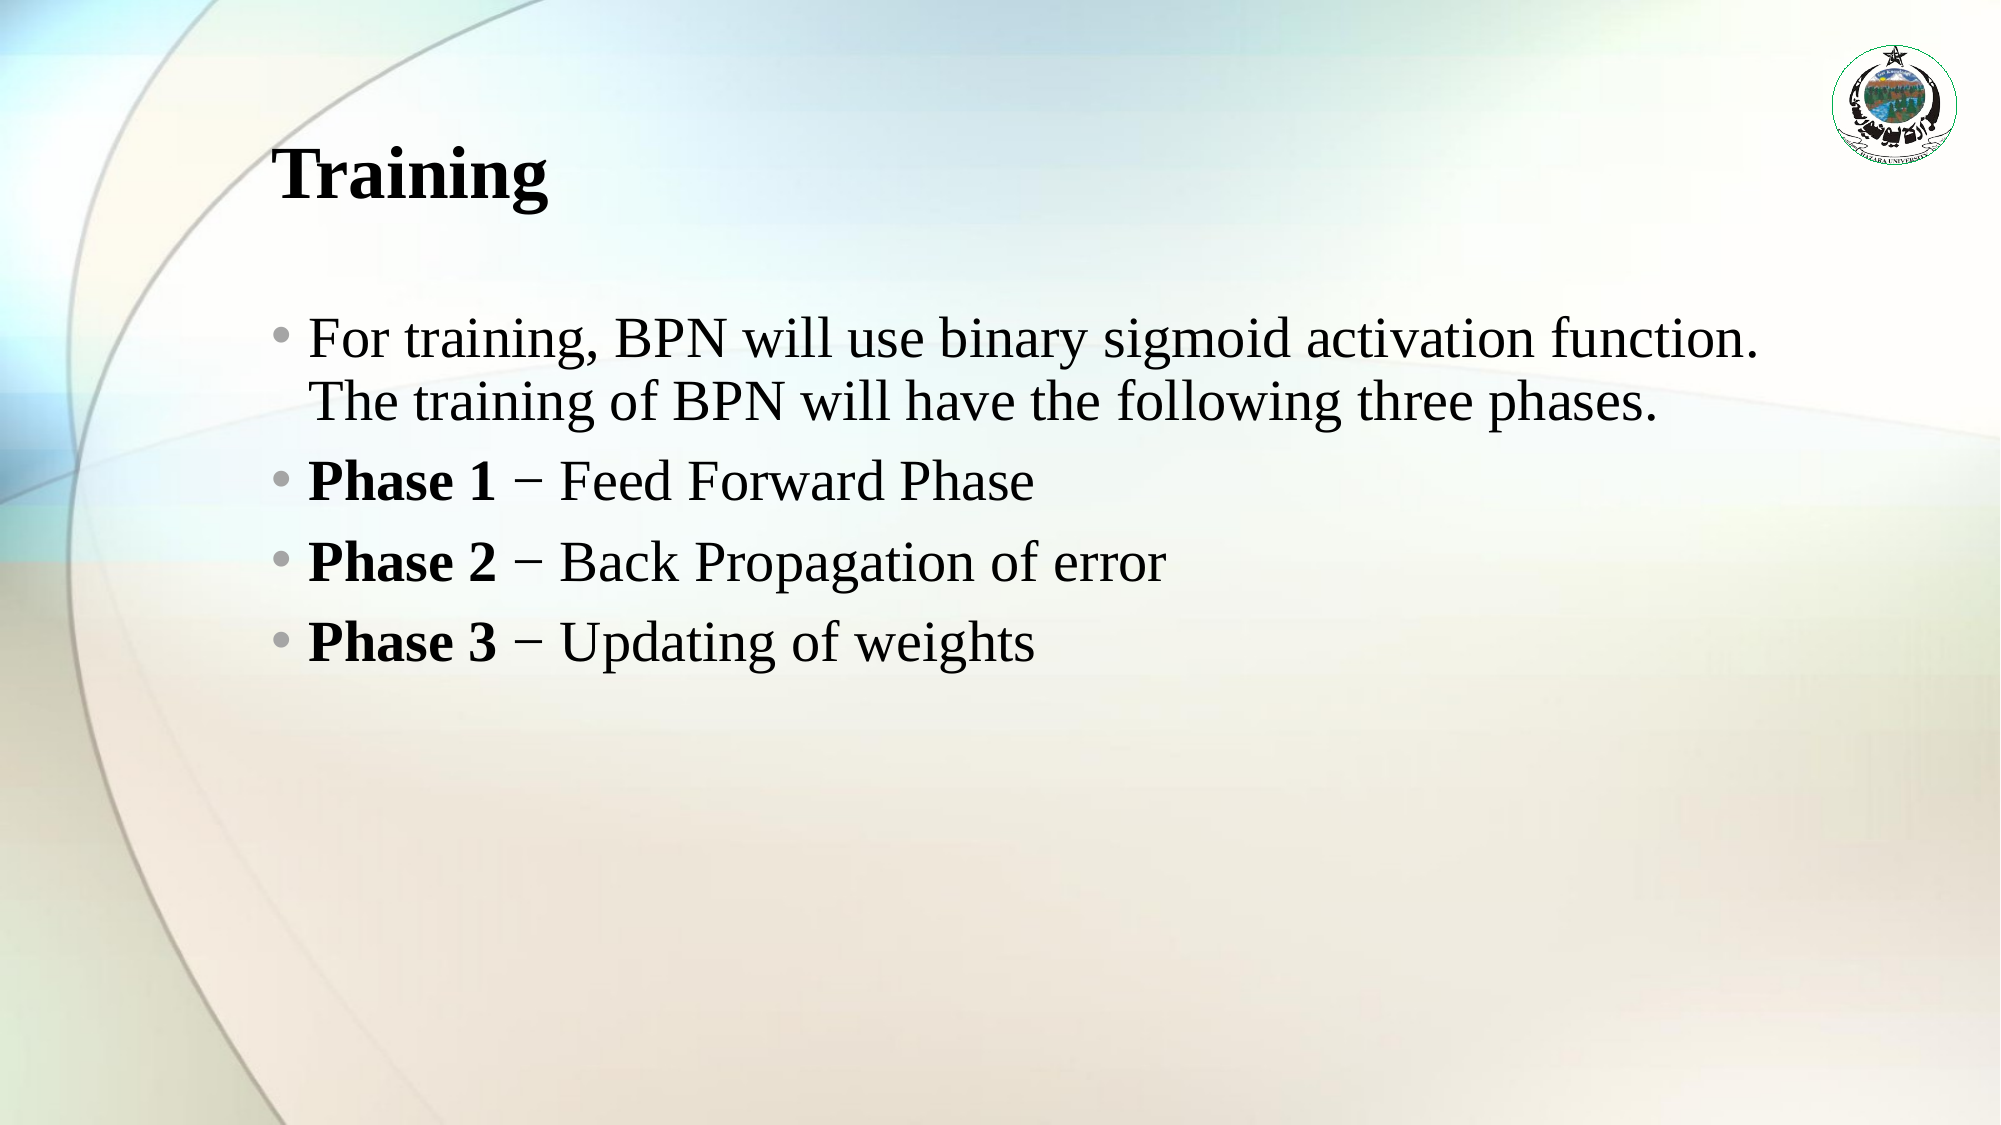

# Training
For training, BPN will use binary sigmoid activation function. The training of BPN will have the following three phases.
Phase 1 − Feed Forward Phase
Phase 2 − Back Propagation of error
Phase 3 − Updating of weights